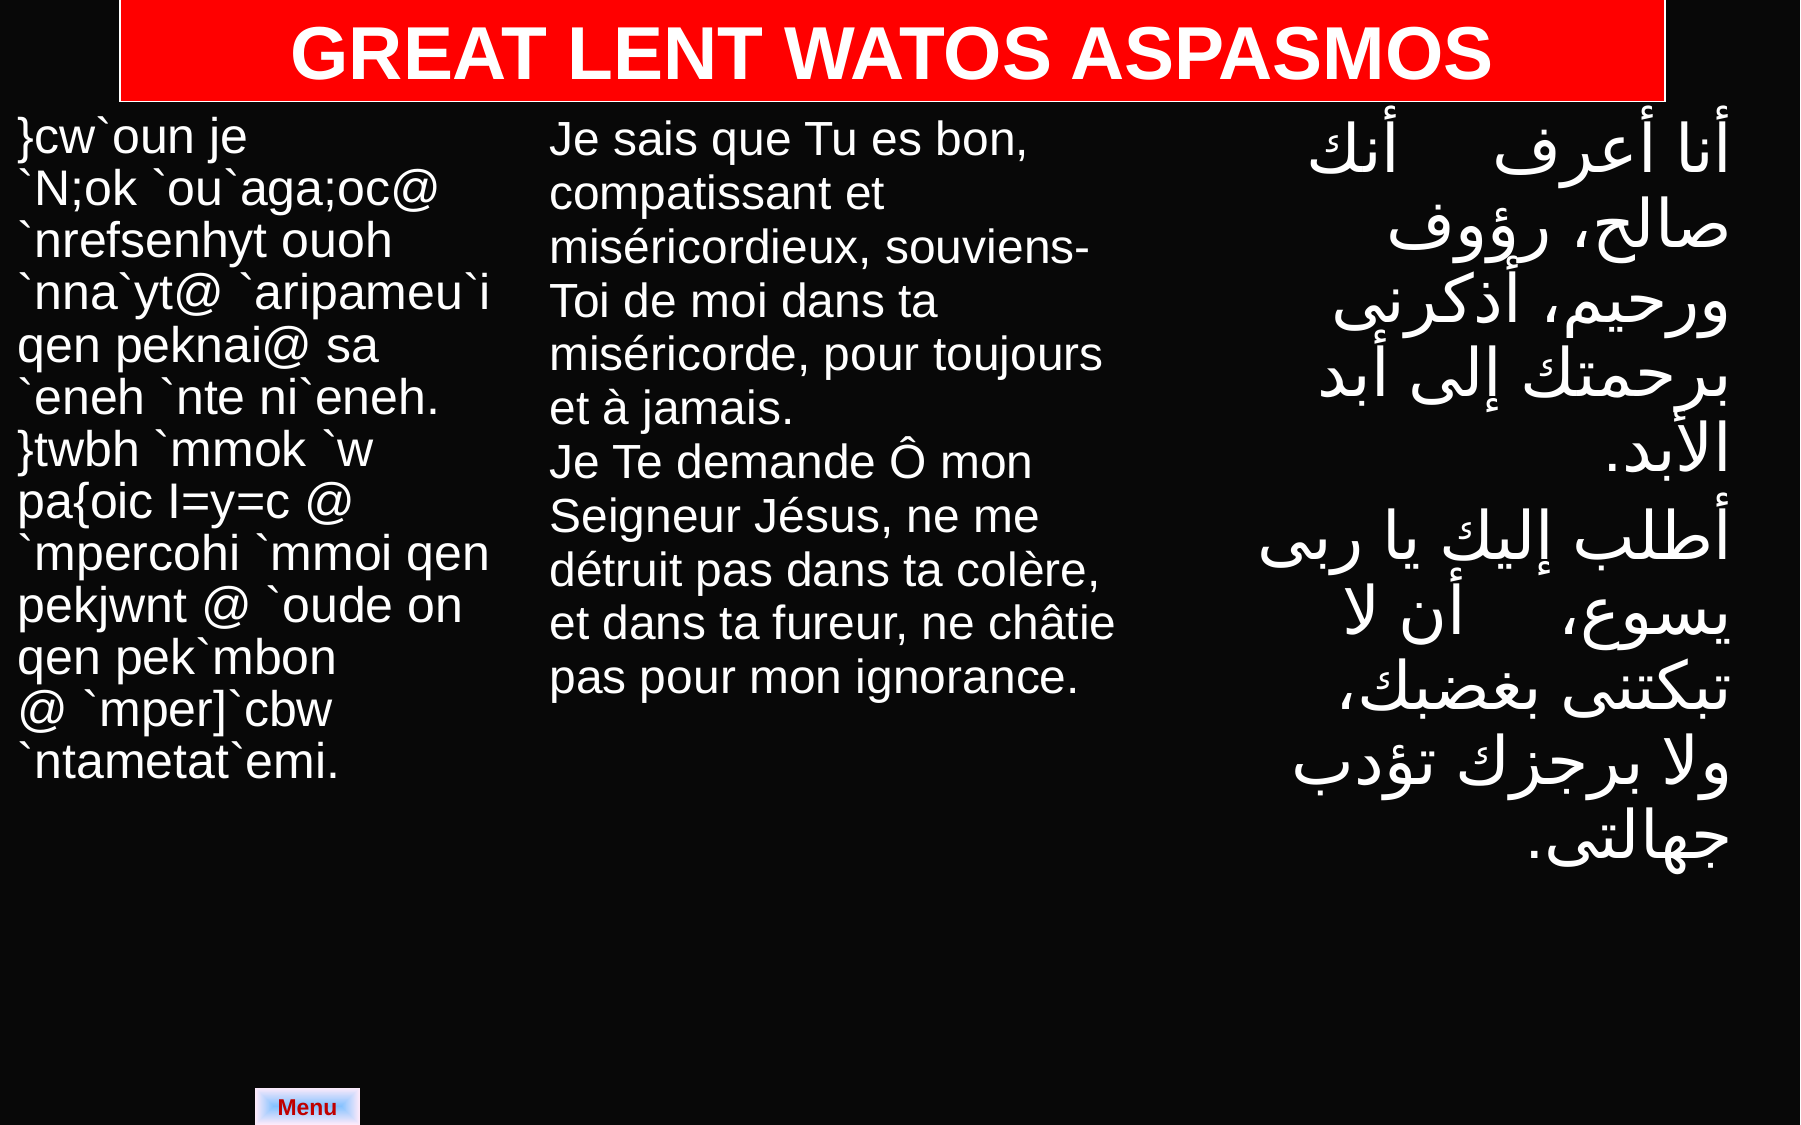

GREAT LENT WATOS ASPASMOS
| }cw`oun je `N;ok `ou`aga;oc@ `nrefsenhyt ouoh `nna`yt@ `aripameu`i qen peknai@ sa `eneh `nte ni`eneh. }twbh `mmok `w pa{oic I=y=c @ `mpercohi `mmoi qen pekjwnt @ `oude on qen pek`mbon @ `mper]`cbw `ntametat`emi. | Je sais que Tu es bon, compatissant et miséricordieux, souviens-Toi de moi dans ta miséricorde, pour toujours et à jamais. Je Te demande Ô mon Seigneur Jésus, ne me détruit pas dans ta colère, et dans ta fureur, ne châtie pas pour mon ignorance. | أنا أعرف أنك صالح، رؤوف ورحيم، أذكرنى برحمتك إلى أبد الأبد. أطلب إليك يا ربى يسوع، أن لا تبكتنى بغضبك، ولا برجزك تؤدب جهالتى. |
| --- | --- | --- |

Menu